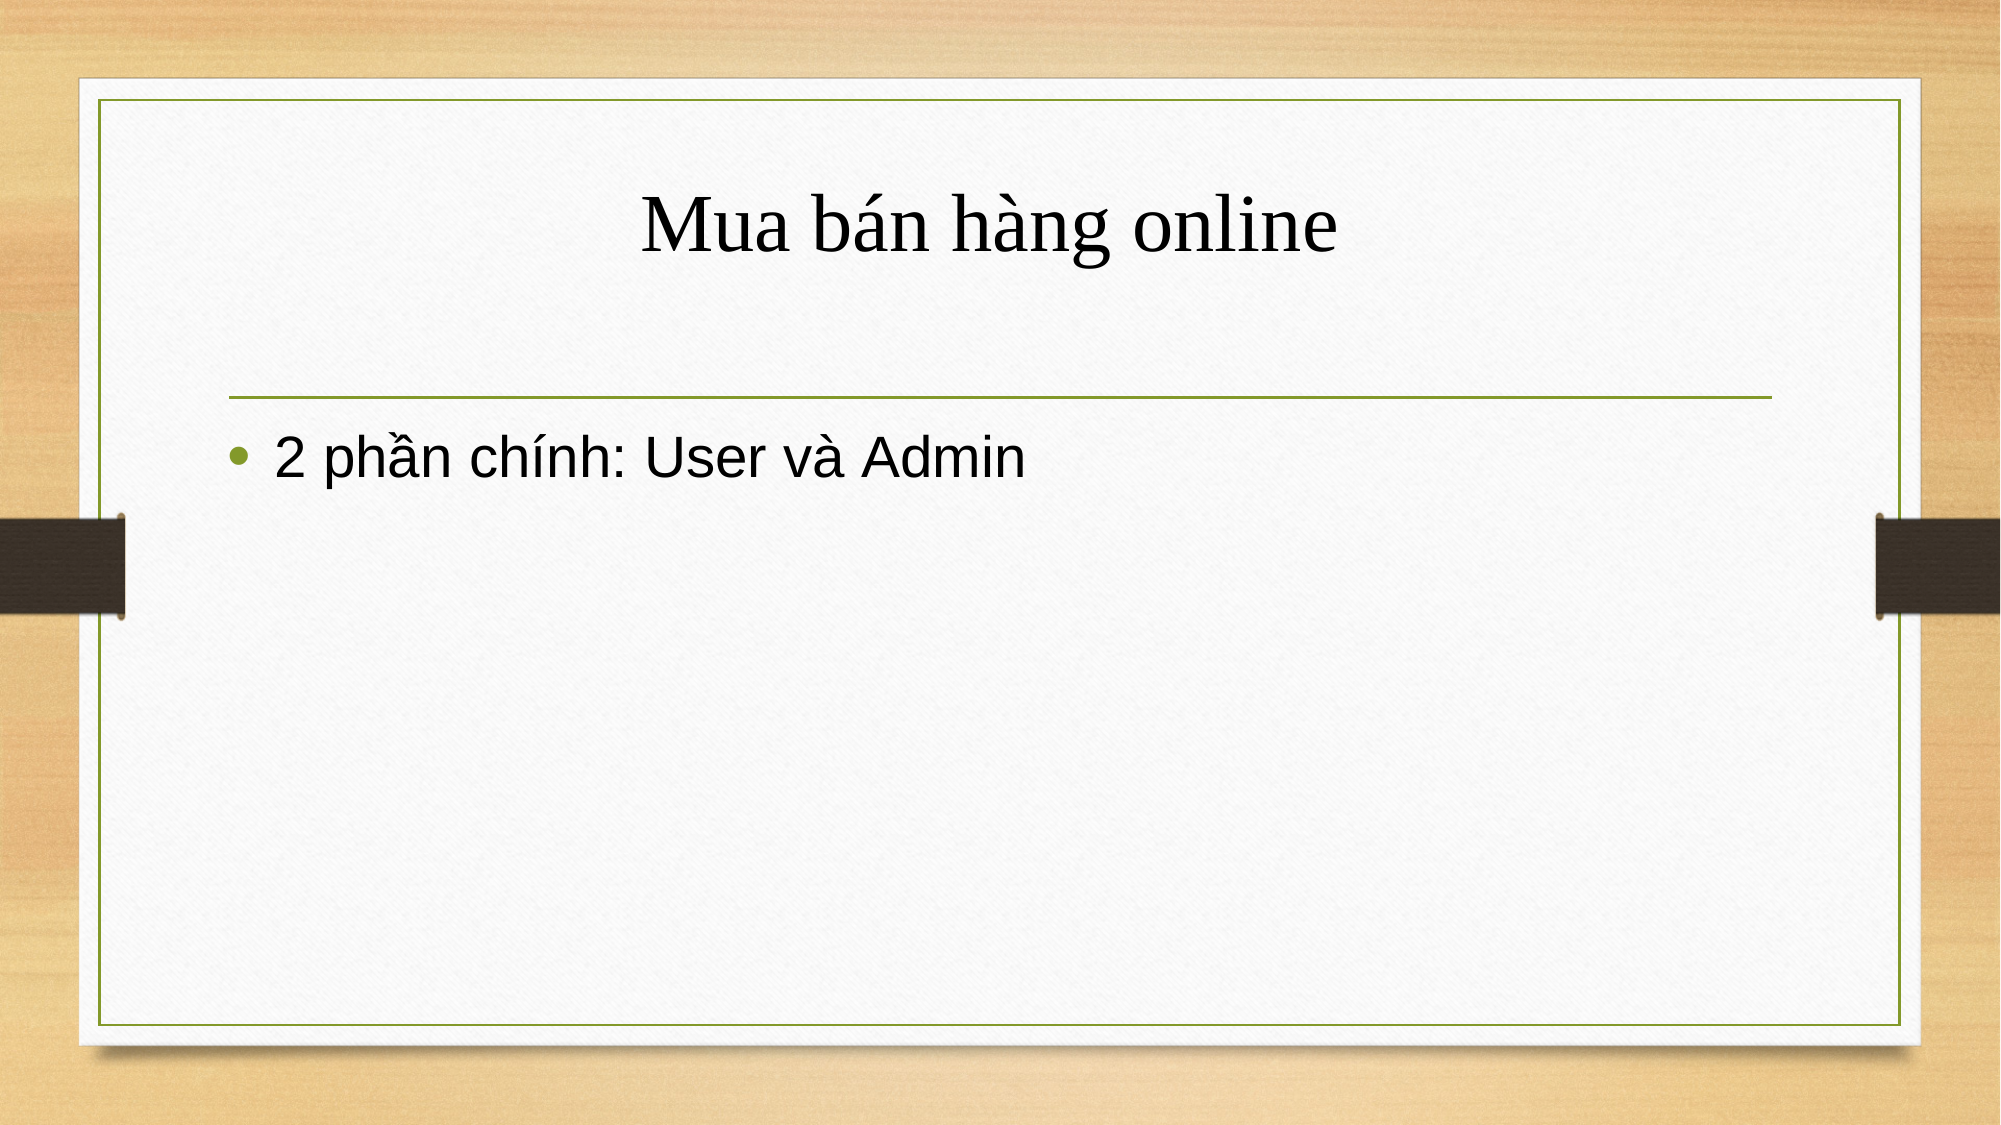

# Mua bán hàng online
2 phần chính: User và Admin